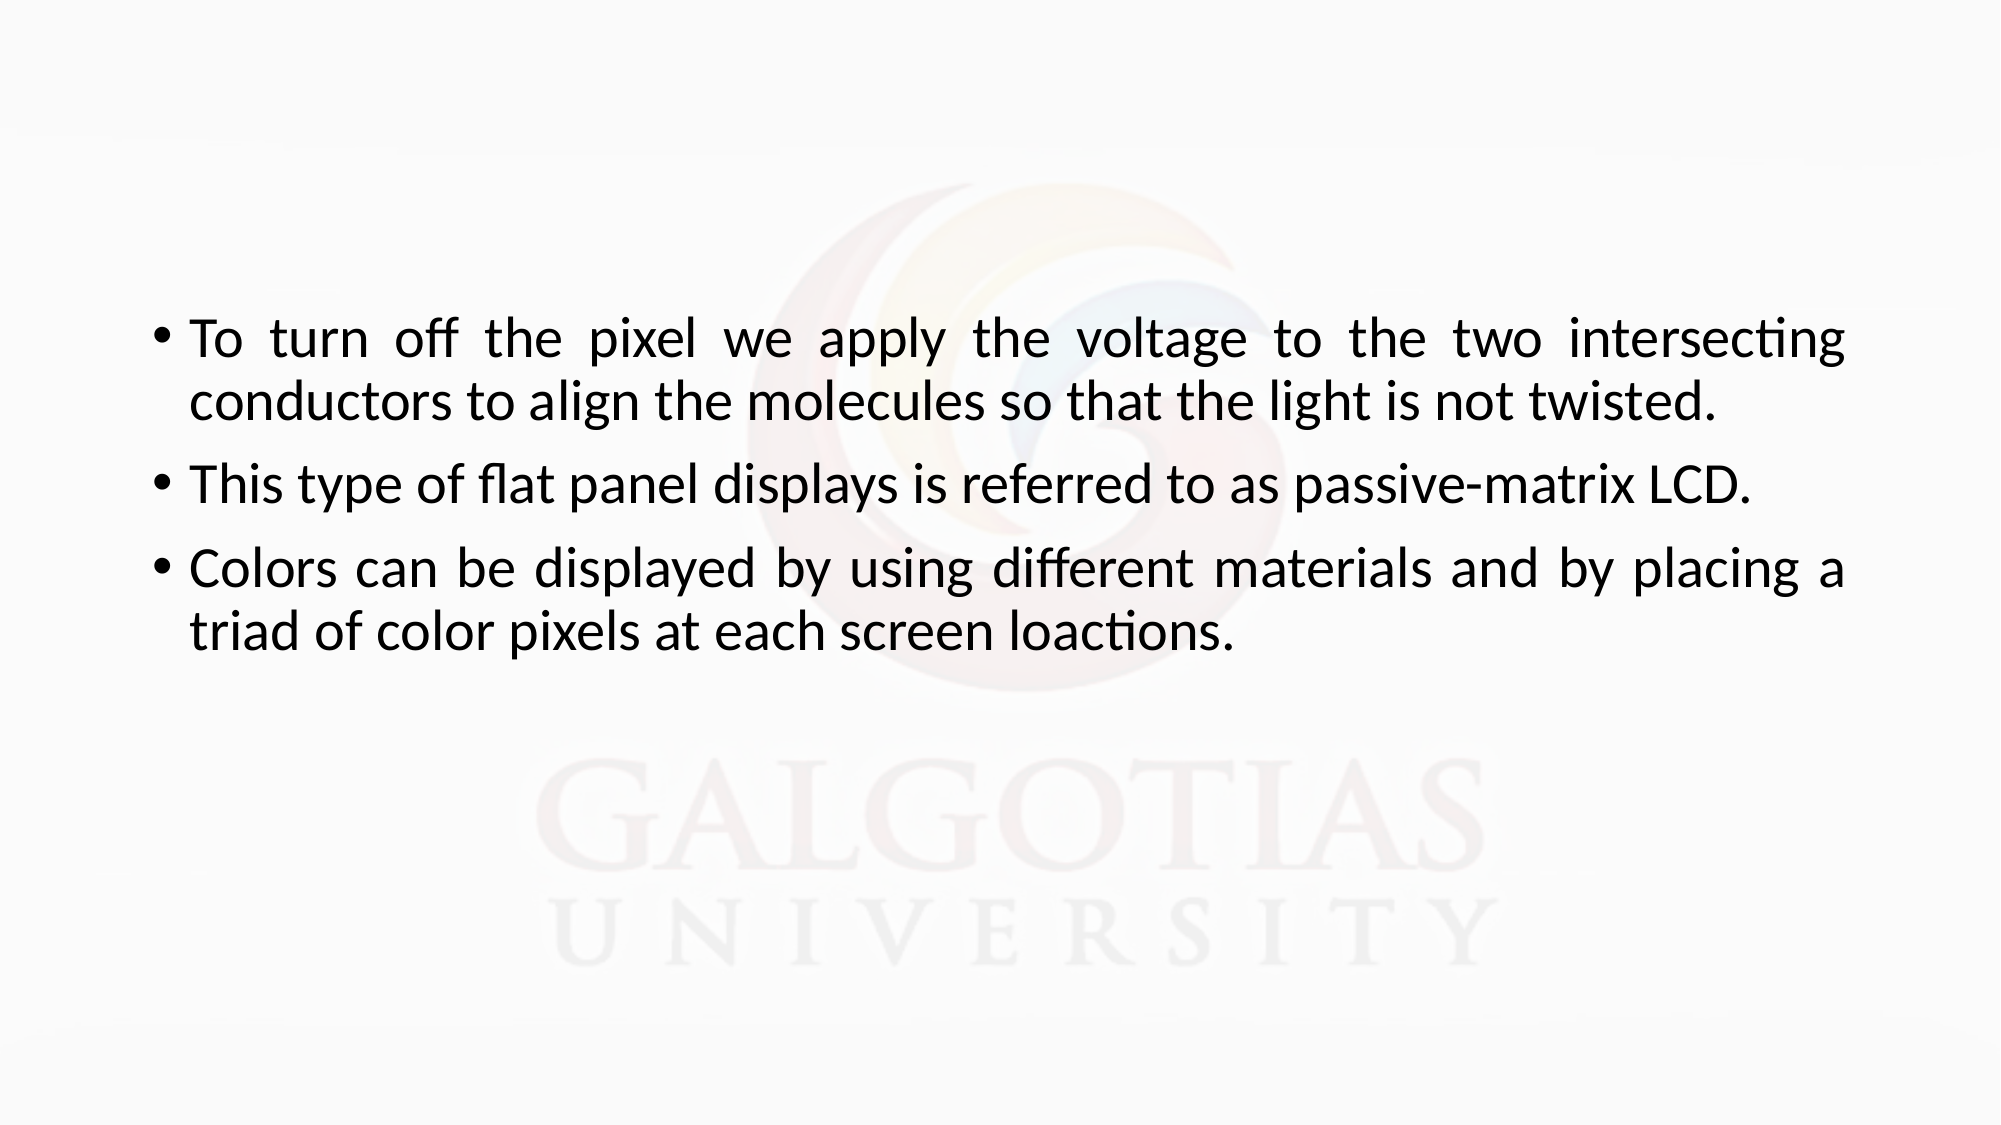

#
To turn off the pixel we apply the voltage to the two intersecting conductors to align the molecules so that the light is not twisted.
This type of flat panel displays is referred to as passive-matrix LCD.
Colors can be displayed by using different materials and by placing a triad of color pixels at each screen loactions.